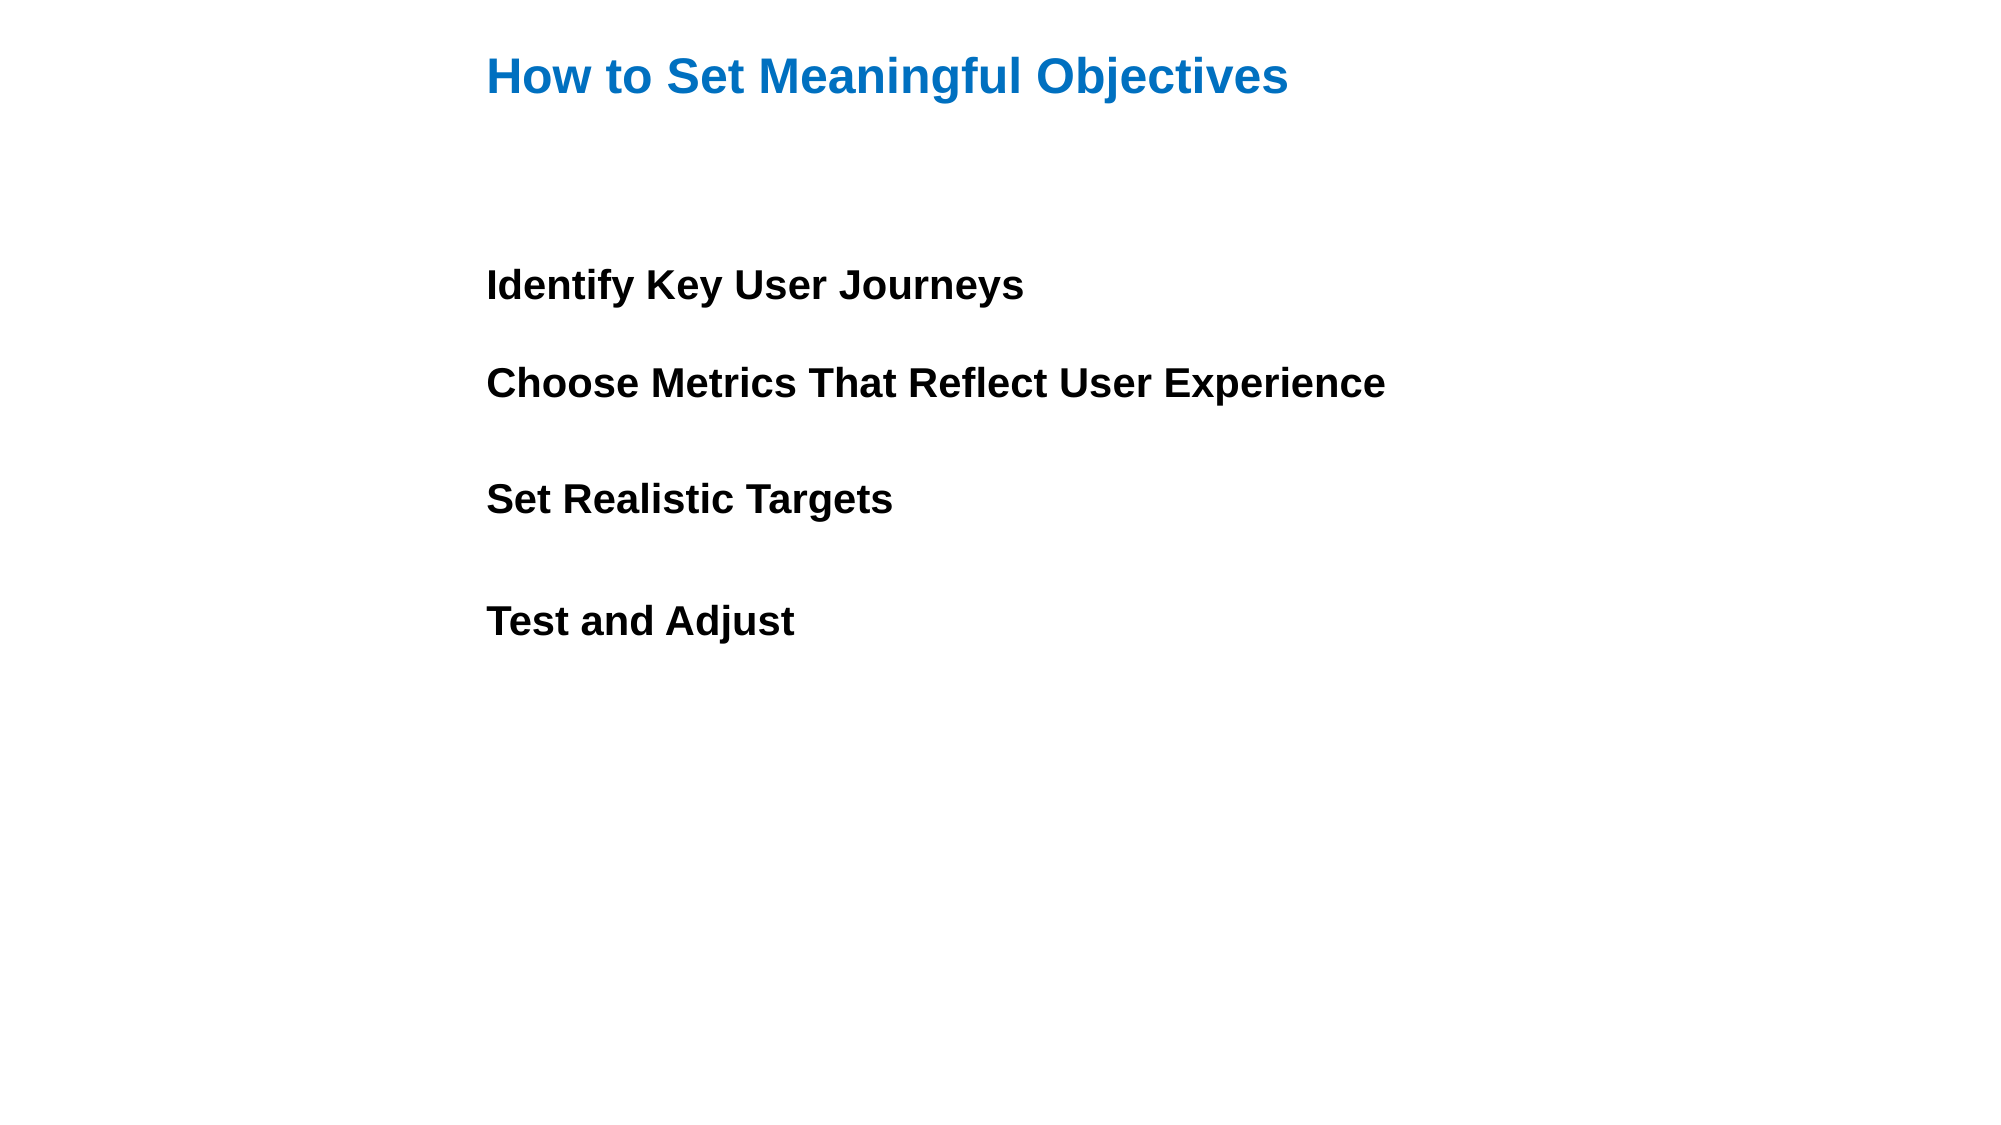

How to Set Meaningful Objectives
Identify Key User Journeys
Choose Metrics That Reflect User Experience
Set Realistic Targets
Test and Adjust